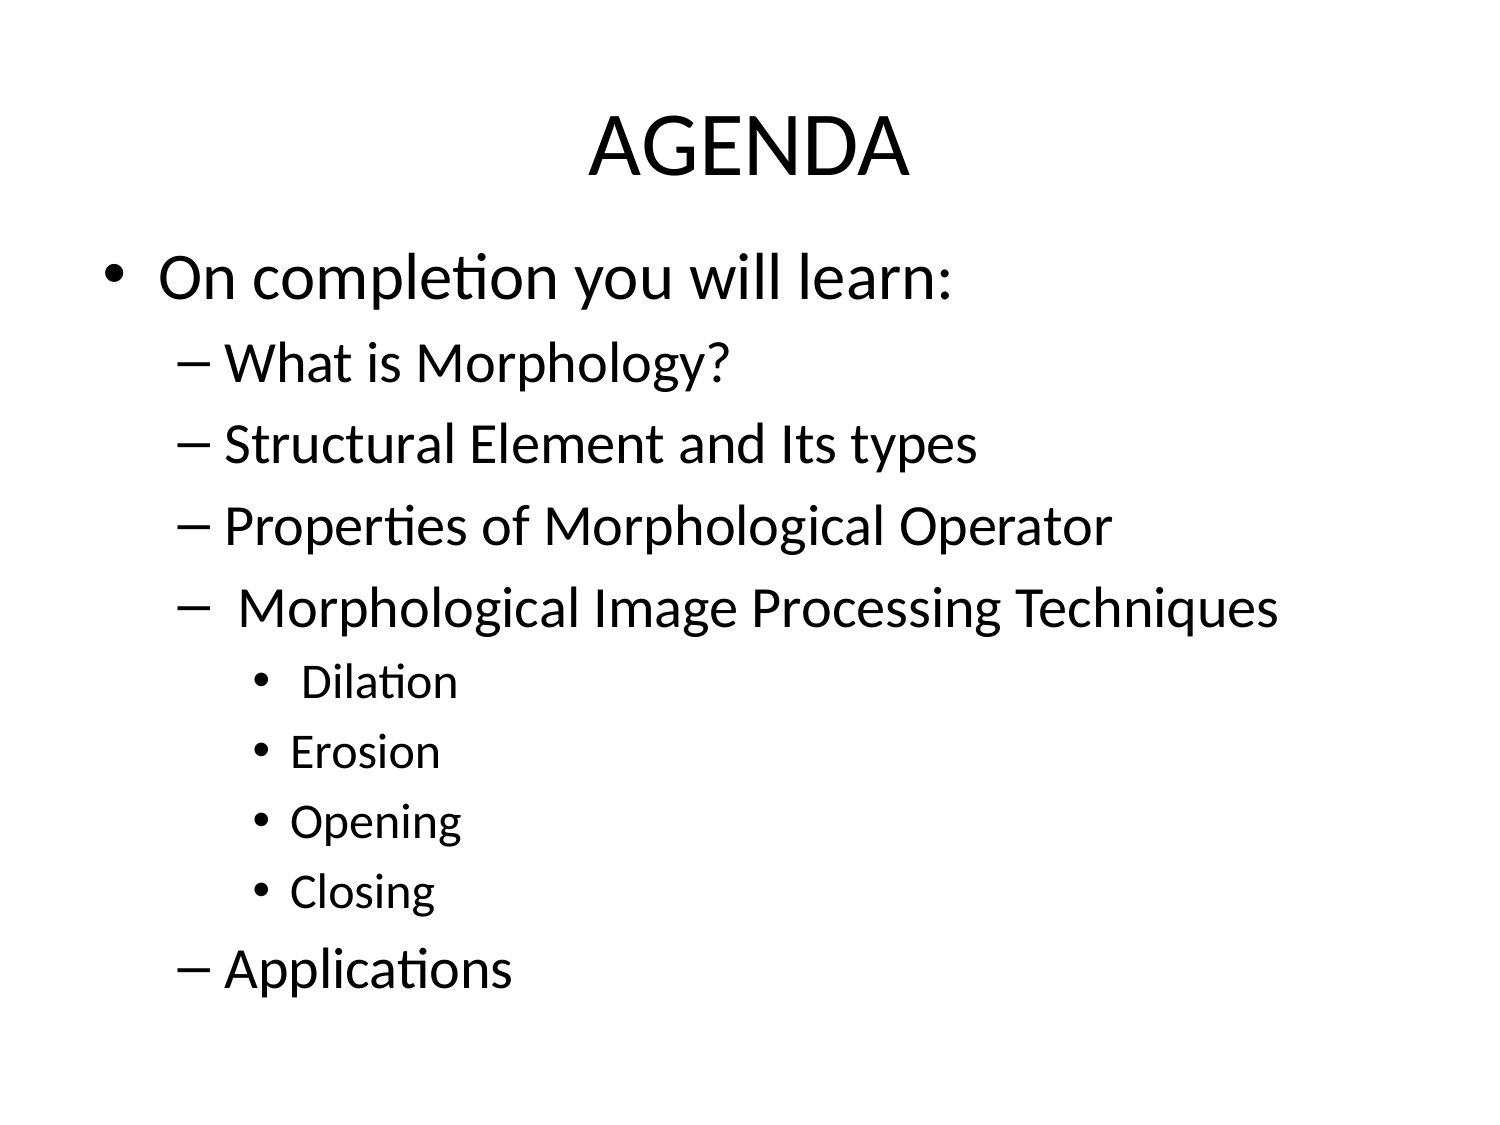

# AGENDA
On completion you will learn:
What is Morphology?
Structural Element and Its types
Properties of Morphological Operator
 Morphological Image Processing Techniques
 Dilation
Erosion
Opening
Closing
Applications